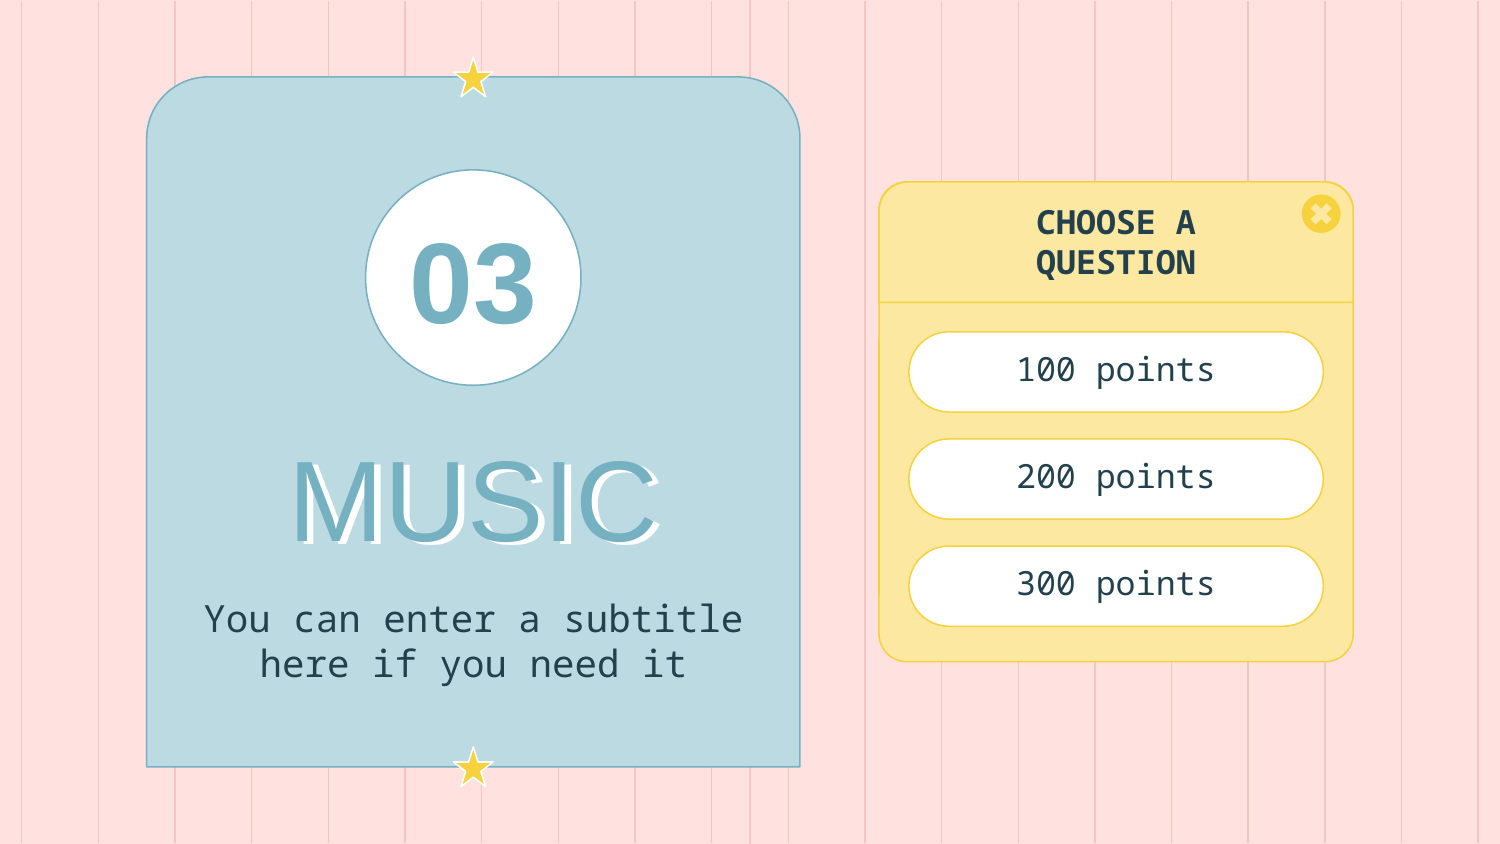

CHOOSE A QUESTION

03
100 points
# MUSIC
200 points
300 points
You can enter a subtitle here if you need it